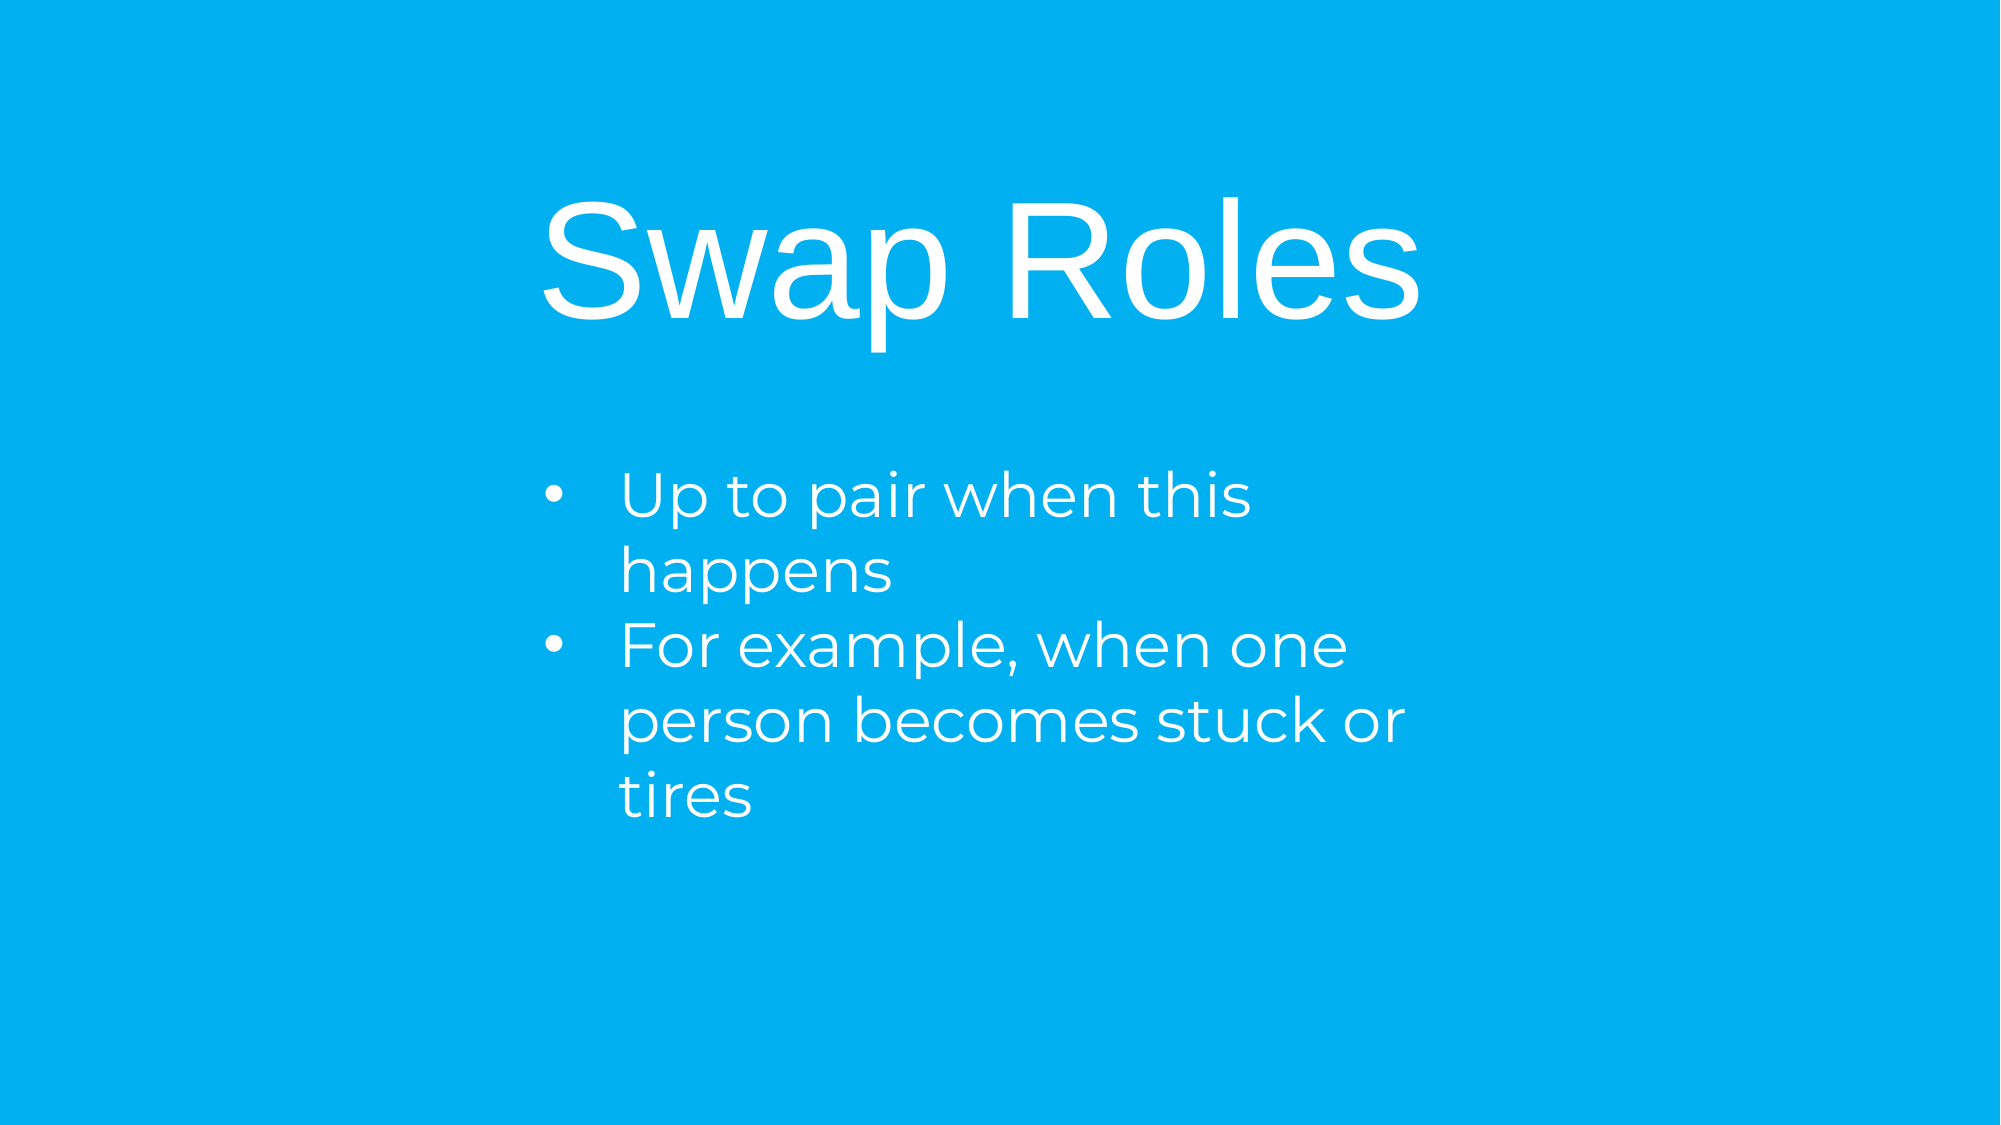

Swap Roles
Up to pair when this happens
For example, when one person becomes stuck or tires